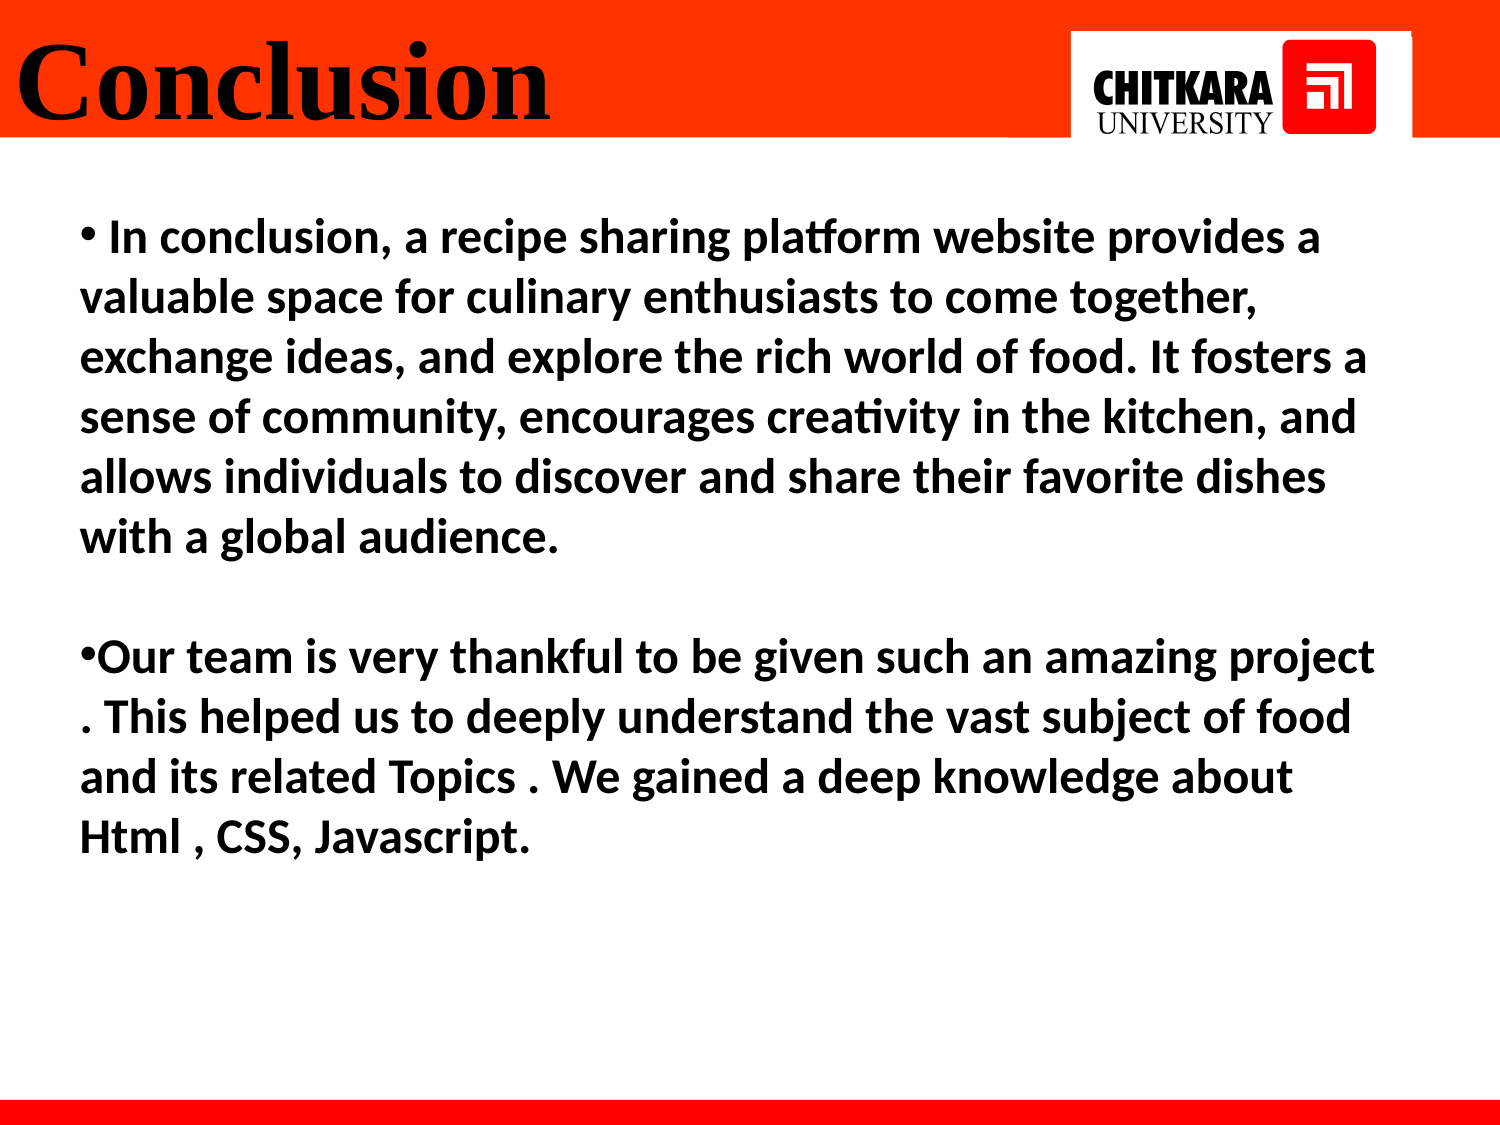

Conclusion
 In conclusion, a recipe sharing platform website provides a valuable space for culinary enthusiasts to come together, exchange ideas, and explore the rich world of food. It fosters a sense of community, encourages creativity in the kitchen, and allows individuals to discover and share their favorite dishes with a global audience.

Our team is very thankful to be given such an amazing project . This helped us to deeply understand the vast subject of food
and its related Topics . We gained a deep knowledge about Html , CSS, Javascript.